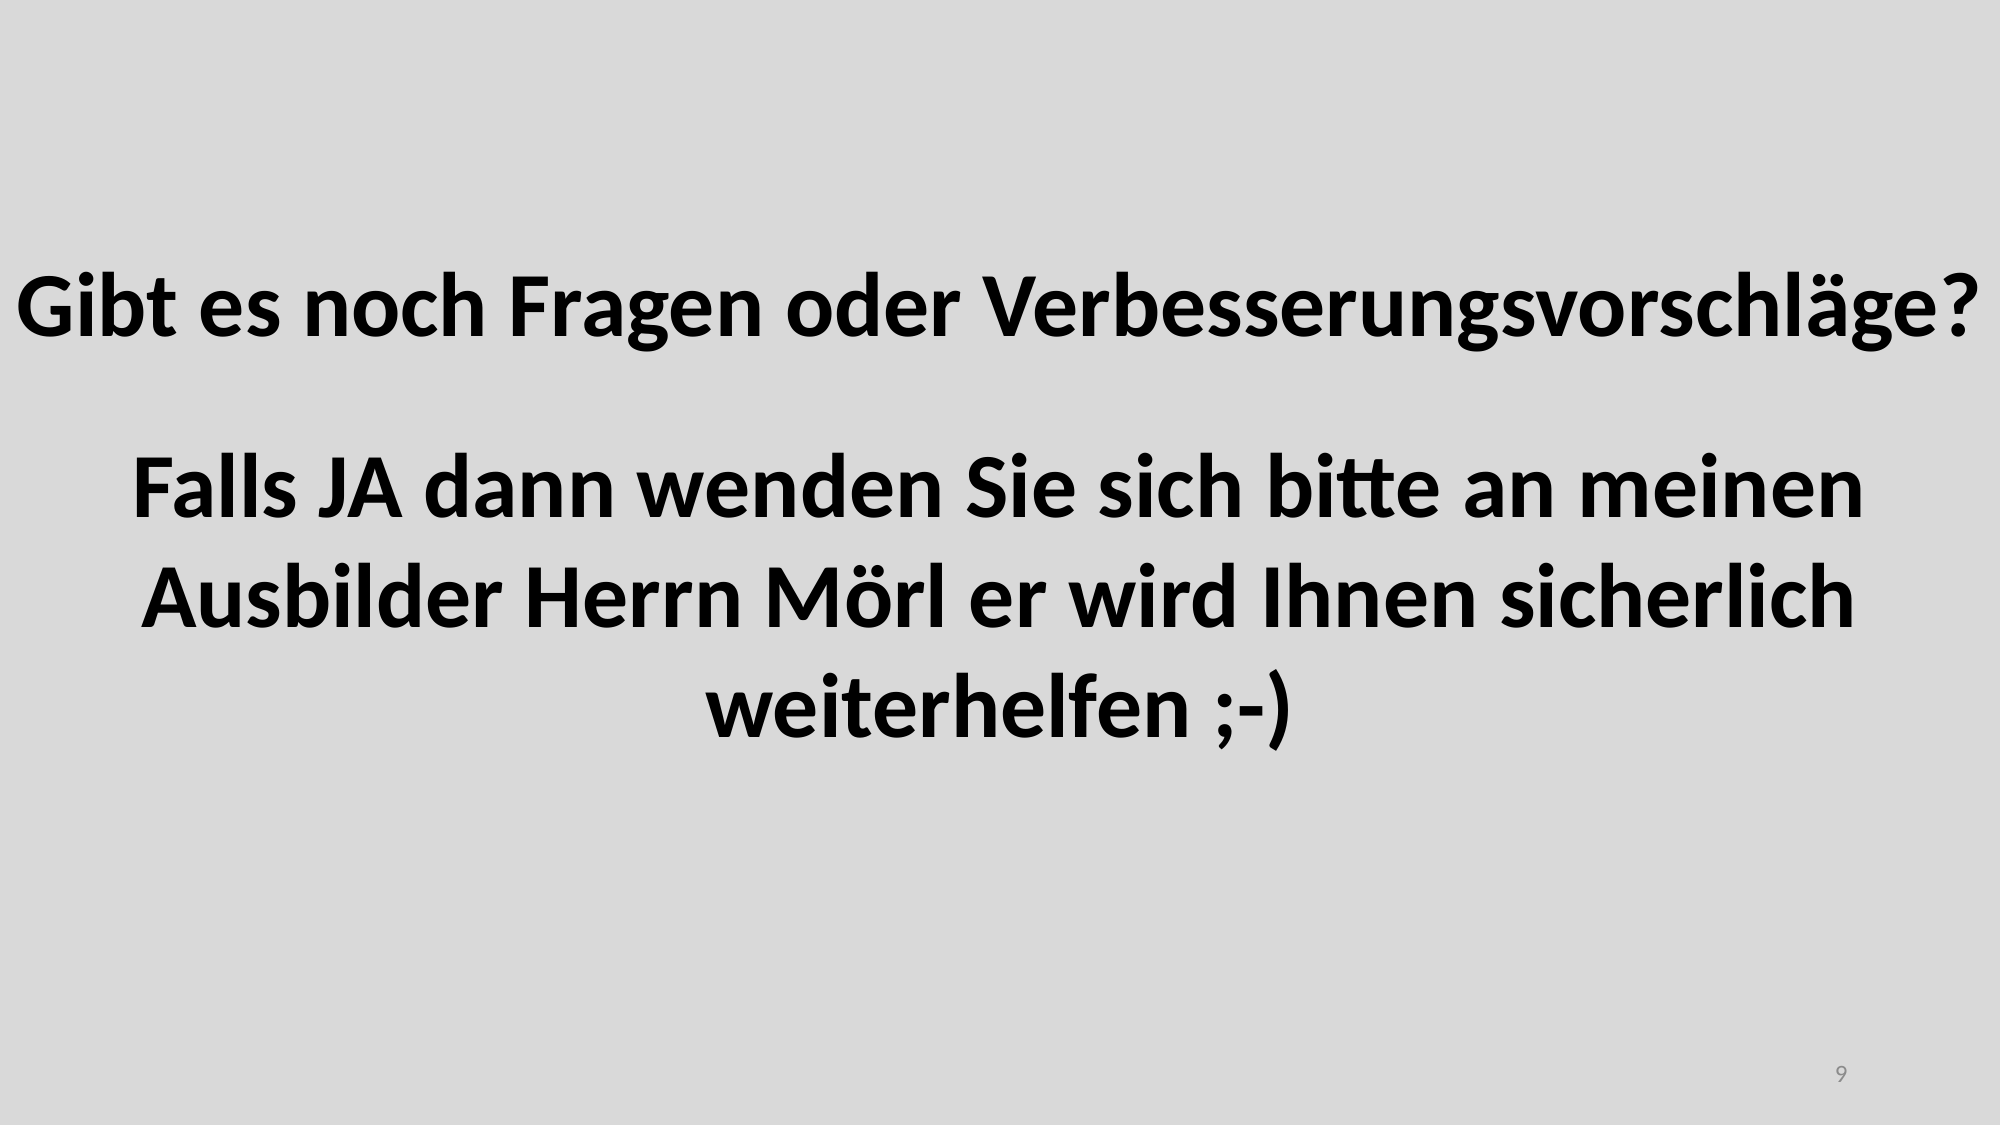

Gibt es noch Fragen oder Verbesserungsvorschläge?
Falls JA dann wenden Sie sich bitte an meinen Ausbilder Herrn Mörl er wird Ihnen sicherlich weiterhelfen ;-)
9